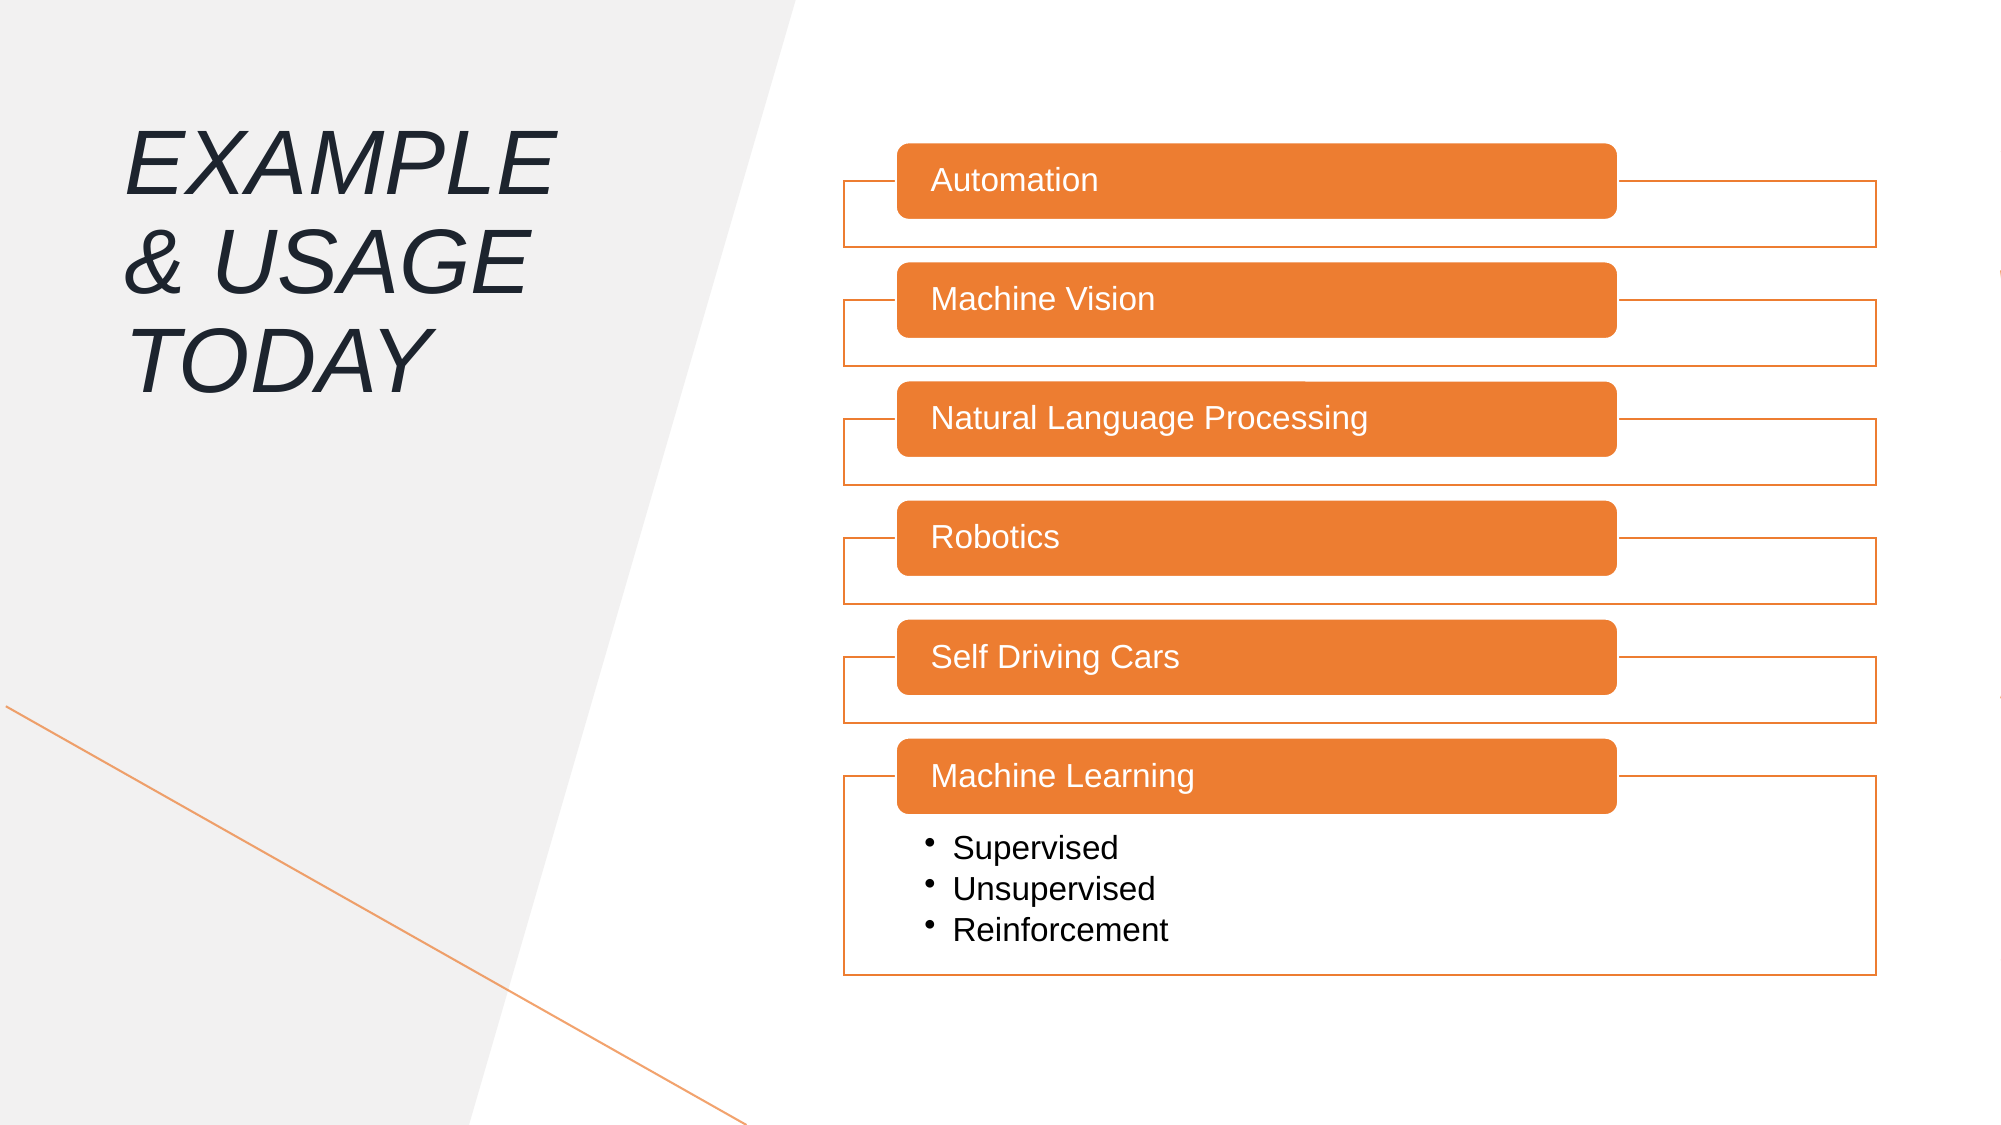

# Example & Usage today
Automation
Machine Vision
Natural Language Processing
Robotics
Self Driving Cars
Supervised
Unsupervised
Reinforcement
Machine Learning